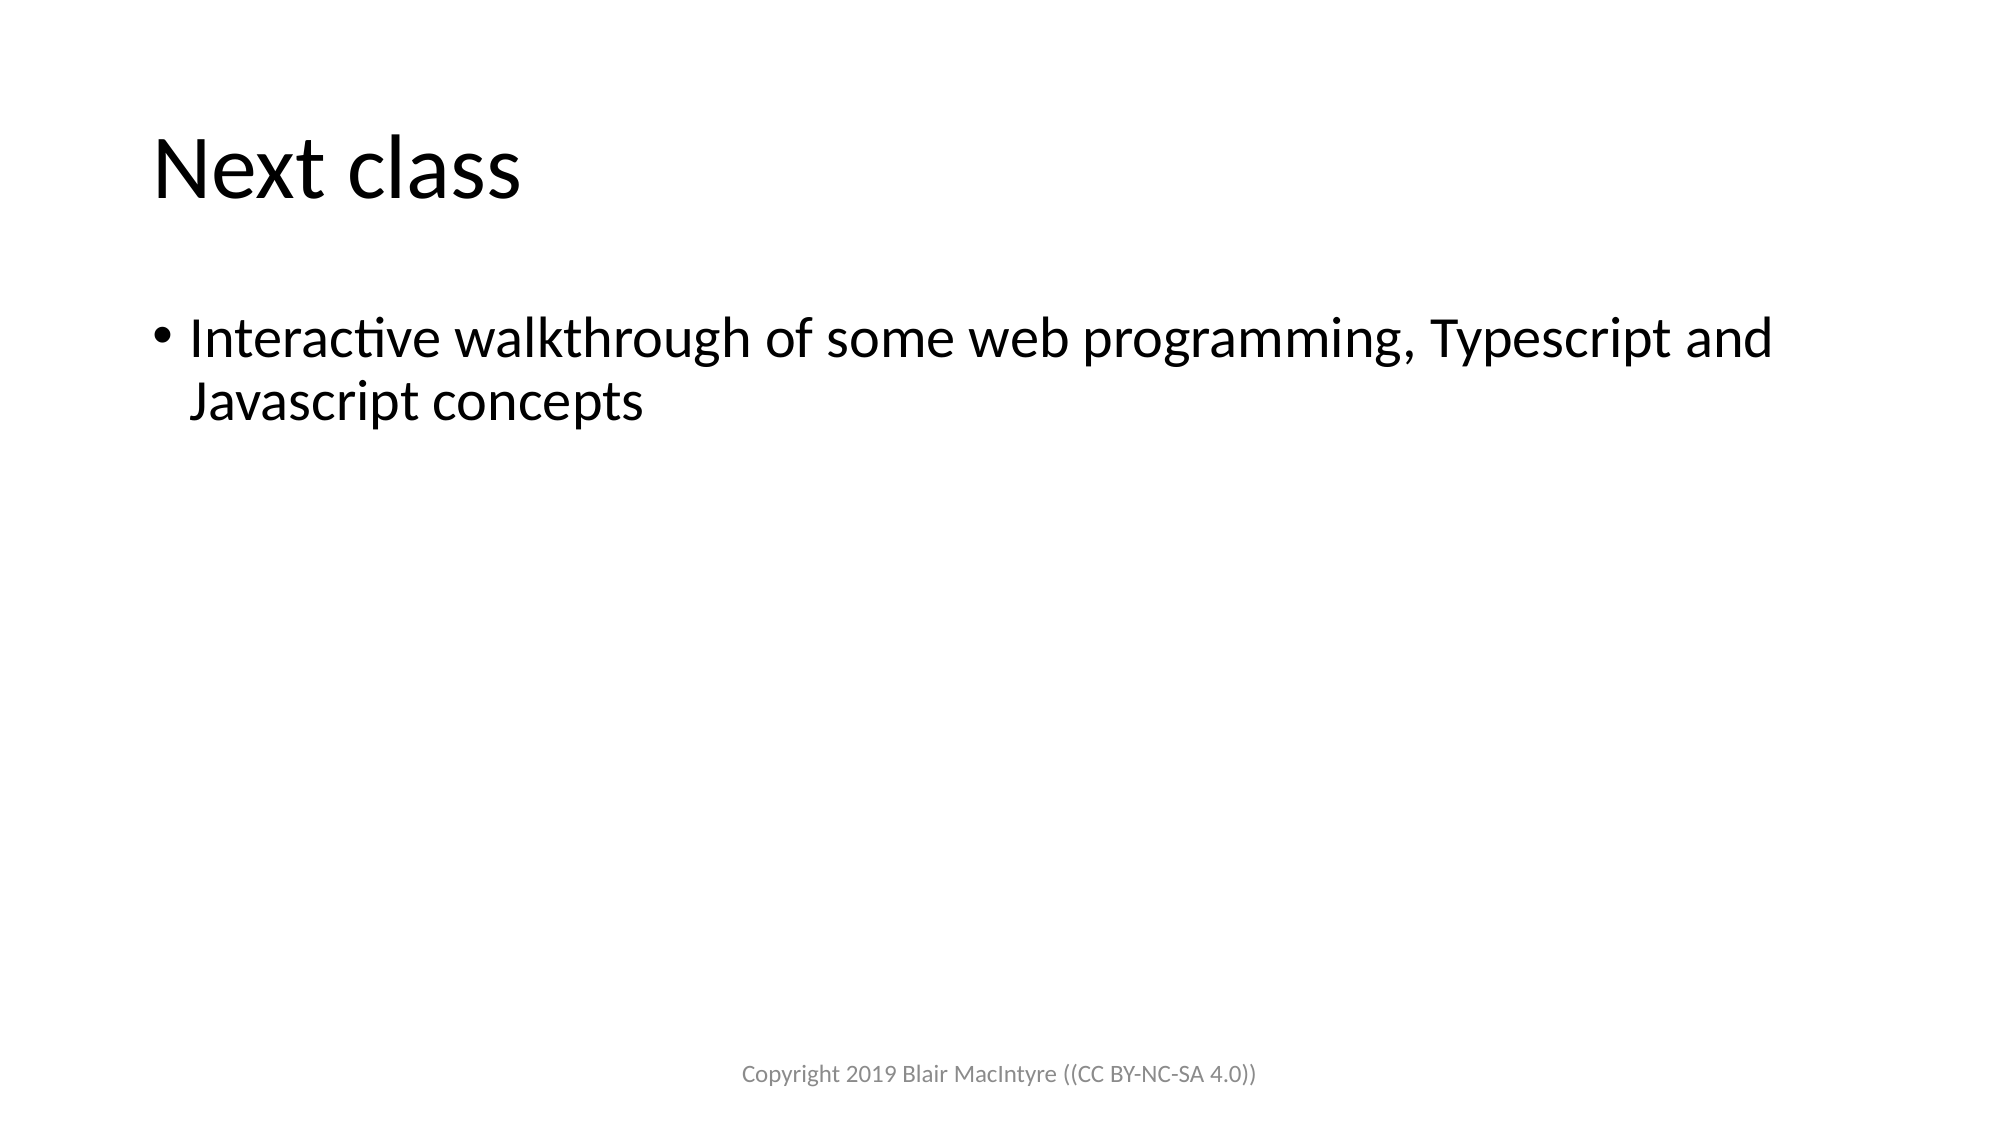

# Next class
Interactive walkthrough of some web programming, Typescript and Javascript concepts

Copyright 2019 Blair MacIntyre ((CC BY-NC-SA 4.0))